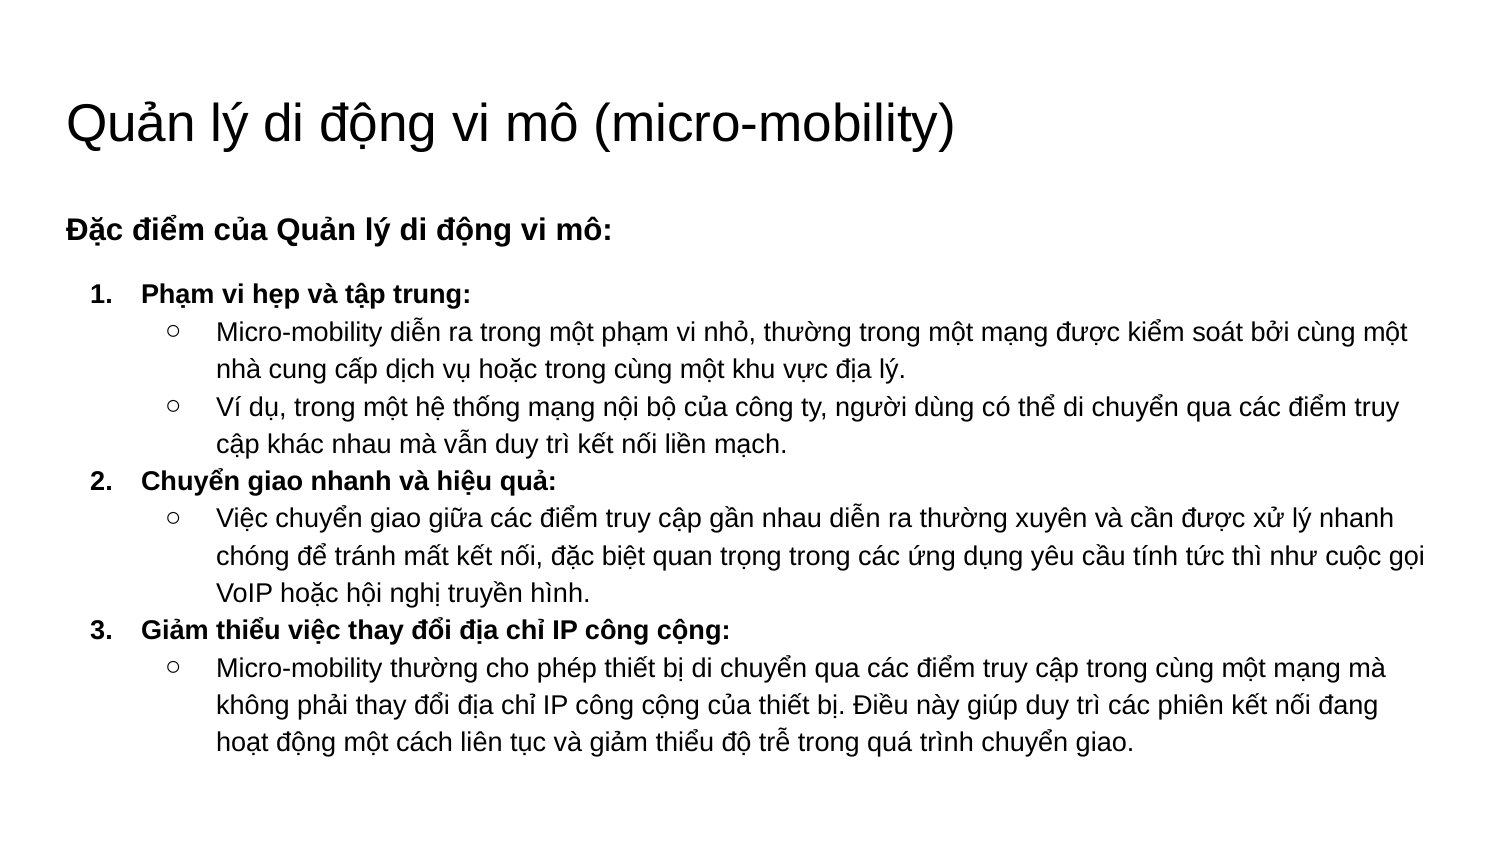

# Quản lý di động vi mô (micro-mobility)
Đặc điểm của Quản lý di động vi mô:
Phạm vi hẹp và tập trung:
Micro-mobility diễn ra trong một phạm vi nhỏ, thường trong một mạng được kiểm soát bởi cùng một nhà cung cấp dịch vụ hoặc trong cùng một khu vực địa lý.
Ví dụ, trong một hệ thống mạng nội bộ của công ty, người dùng có thể di chuyển qua các điểm truy cập khác nhau mà vẫn duy trì kết nối liền mạch.
Chuyển giao nhanh và hiệu quả:
Việc chuyển giao giữa các điểm truy cập gần nhau diễn ra thường xuyên và cần được xử lý nhanh chóng để tránh mất kết nối, đặc biệt quan trọng trong các ứng dụng yêu cầu tính tức thì như cuộc gọi VoIP hoặc hội nghị truyền hình.
Giảm thiểu việc thay đổi địa chỉ IP công cộng:
Micro-mobility thường cho phép thiết bị di chuyển qua các điểm truy cập trong cùng một mạng mà không phải thay đổi địa chỉ IP công cộng của thiết bị. Điều này giúp duy trì các phiên kết nối đang hoạt động một cách liên tục và giảm thiểu độ trễ trong quá trình chuyển giao.